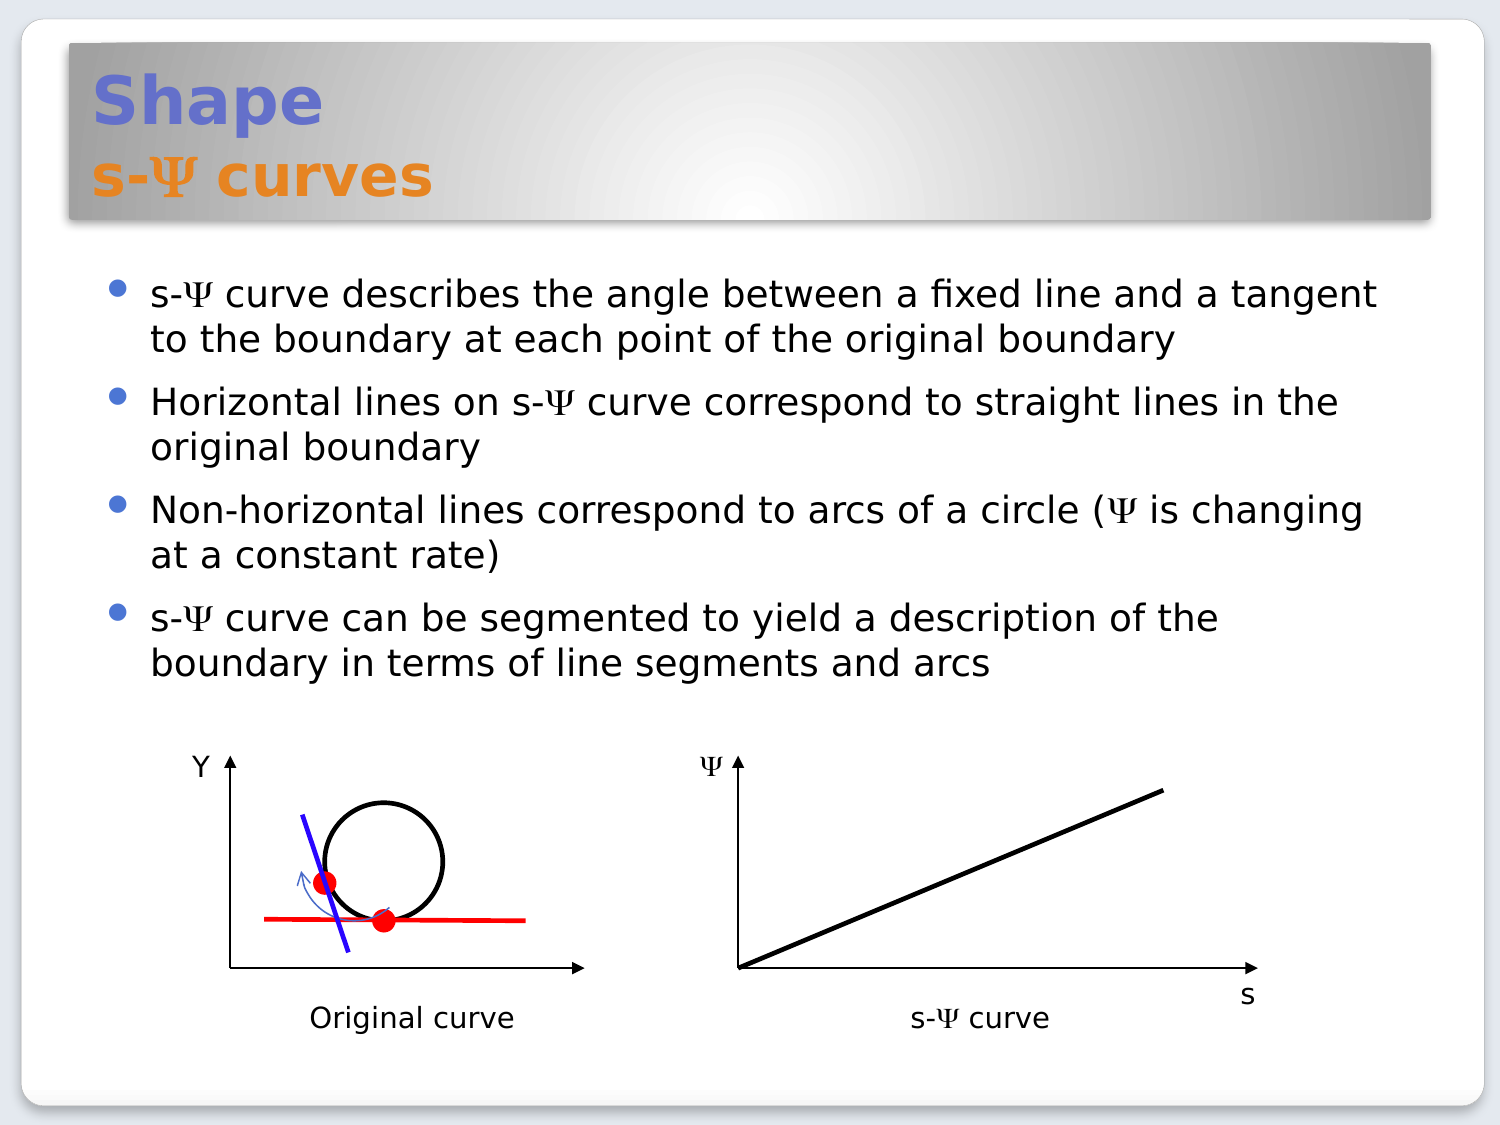

# Shape s-Ψ curves
s-Ψ curve describes the angle between a fixed line and a tangent to the boundary at each point of the original boundary
Horizontal lines on s-Ψ curve correspond to straight lines in the original boundary
Non-horizontal lines correspond to arcs of a circle (Ψ is changing at a constant rate)
s-Ψ curve can be segmented to yield a description of the boundary in terms of line segments and arcs

Ψ
Y

s
X
Original curve
s-Ψ curve